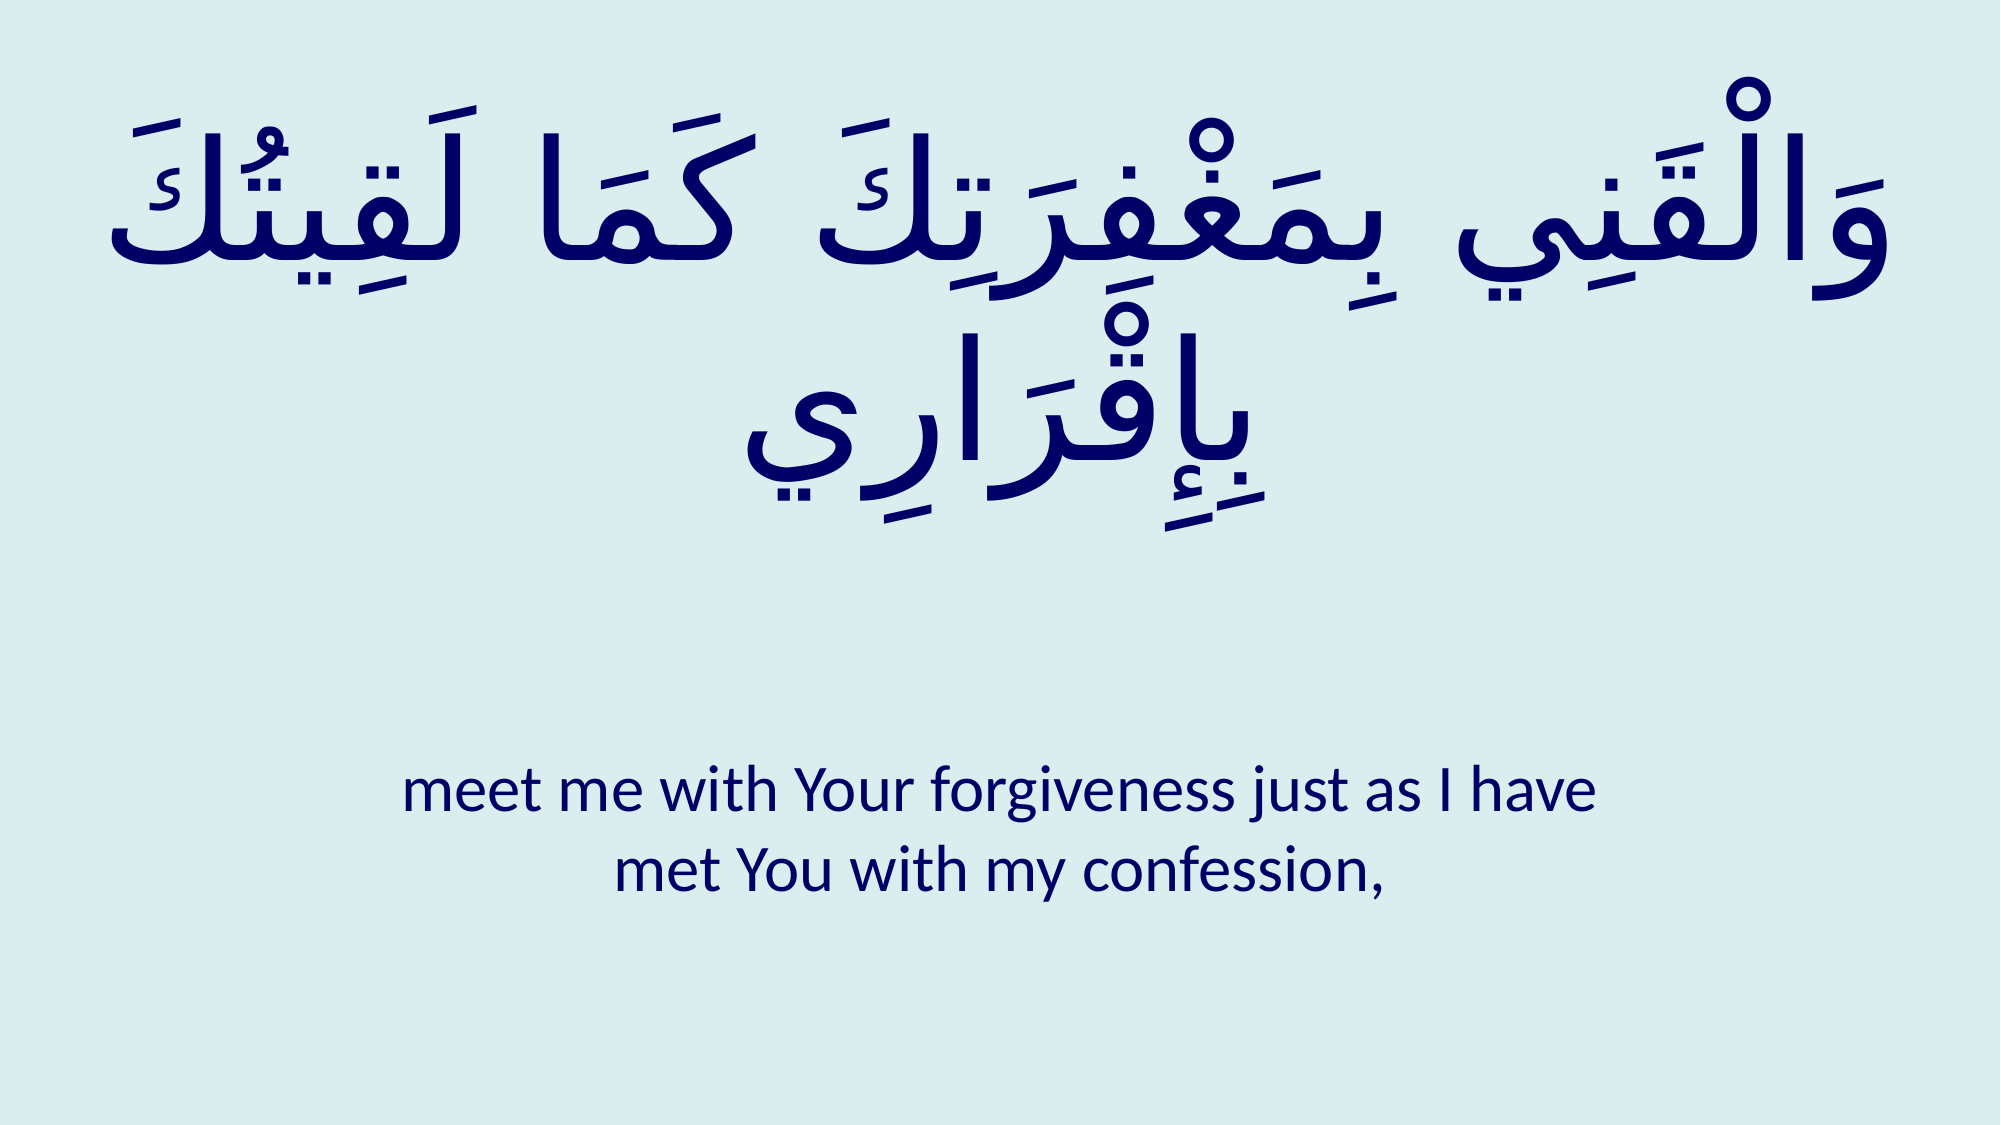

# وَالْقَنِي بِمَغْفِرَتِكَ كَمَا لَقِيتُكَ بِإِقْرَارِي
meet me with Your forgiveness just as I have met You with my confession,